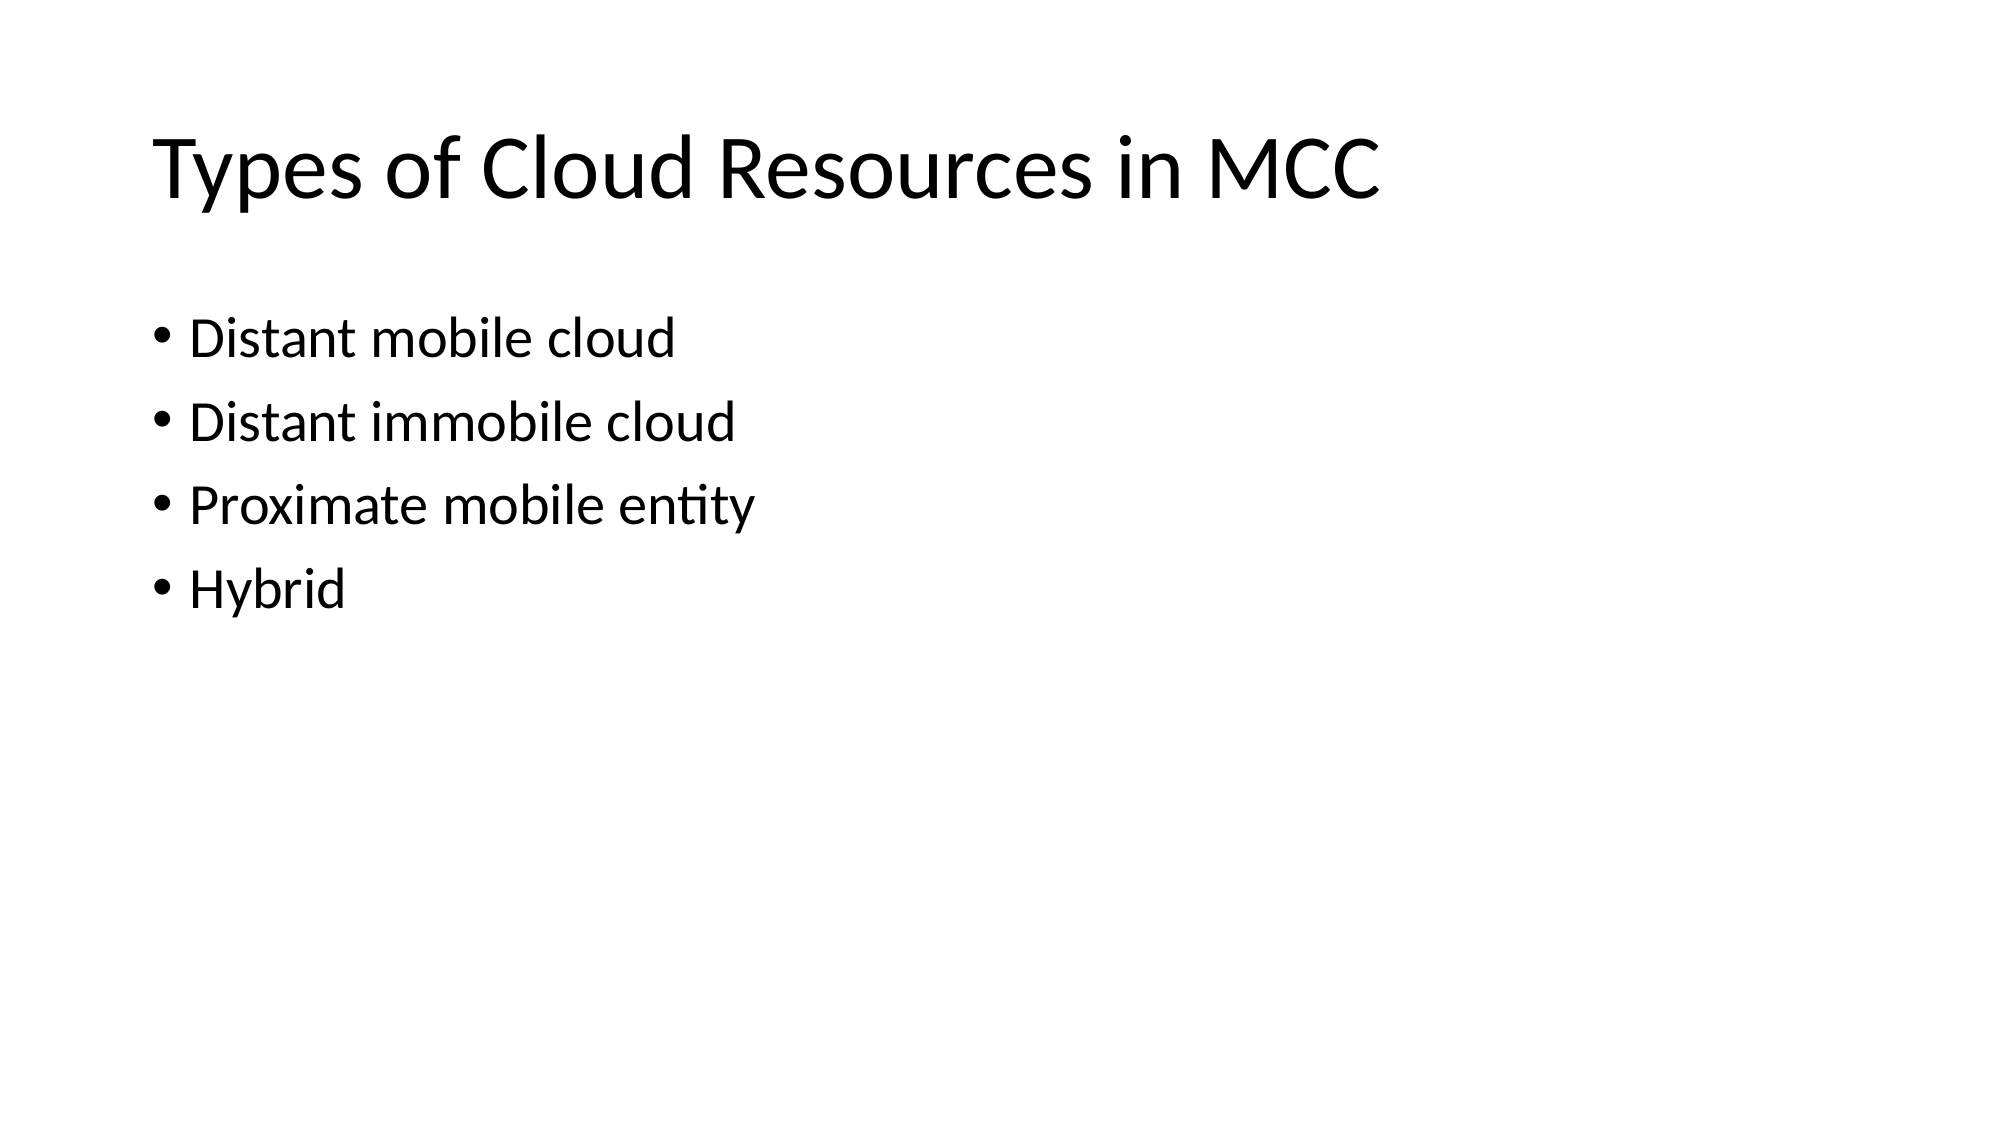

# Types of Cloud Resources in MCC
Distant mobile cloud
Distant immobile cloud
Proximate mobile entity
Hybrid